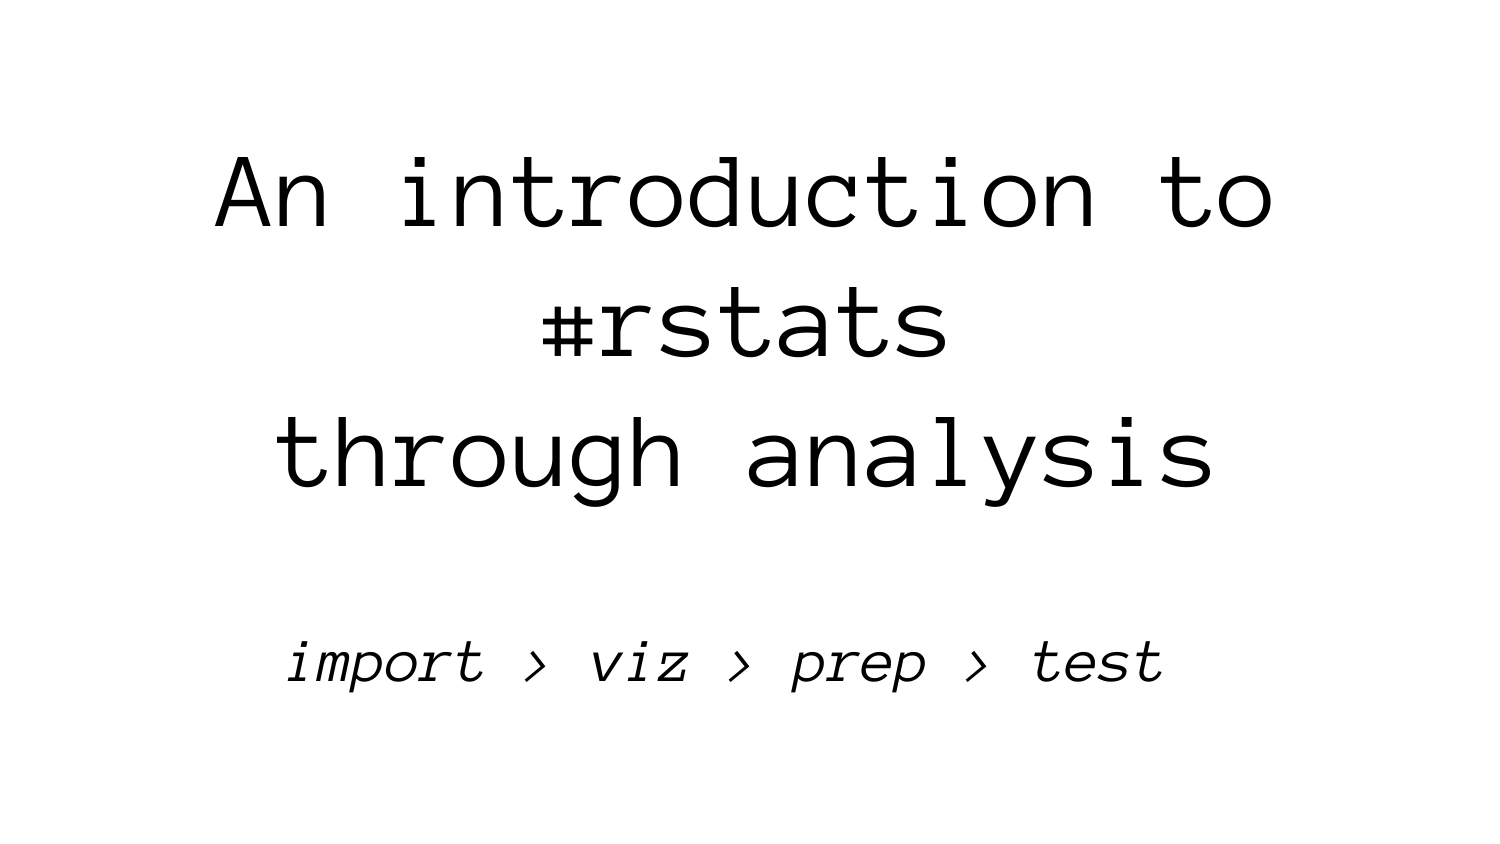

# An introduction to #rstats
through analysis
import > viz > prep > test